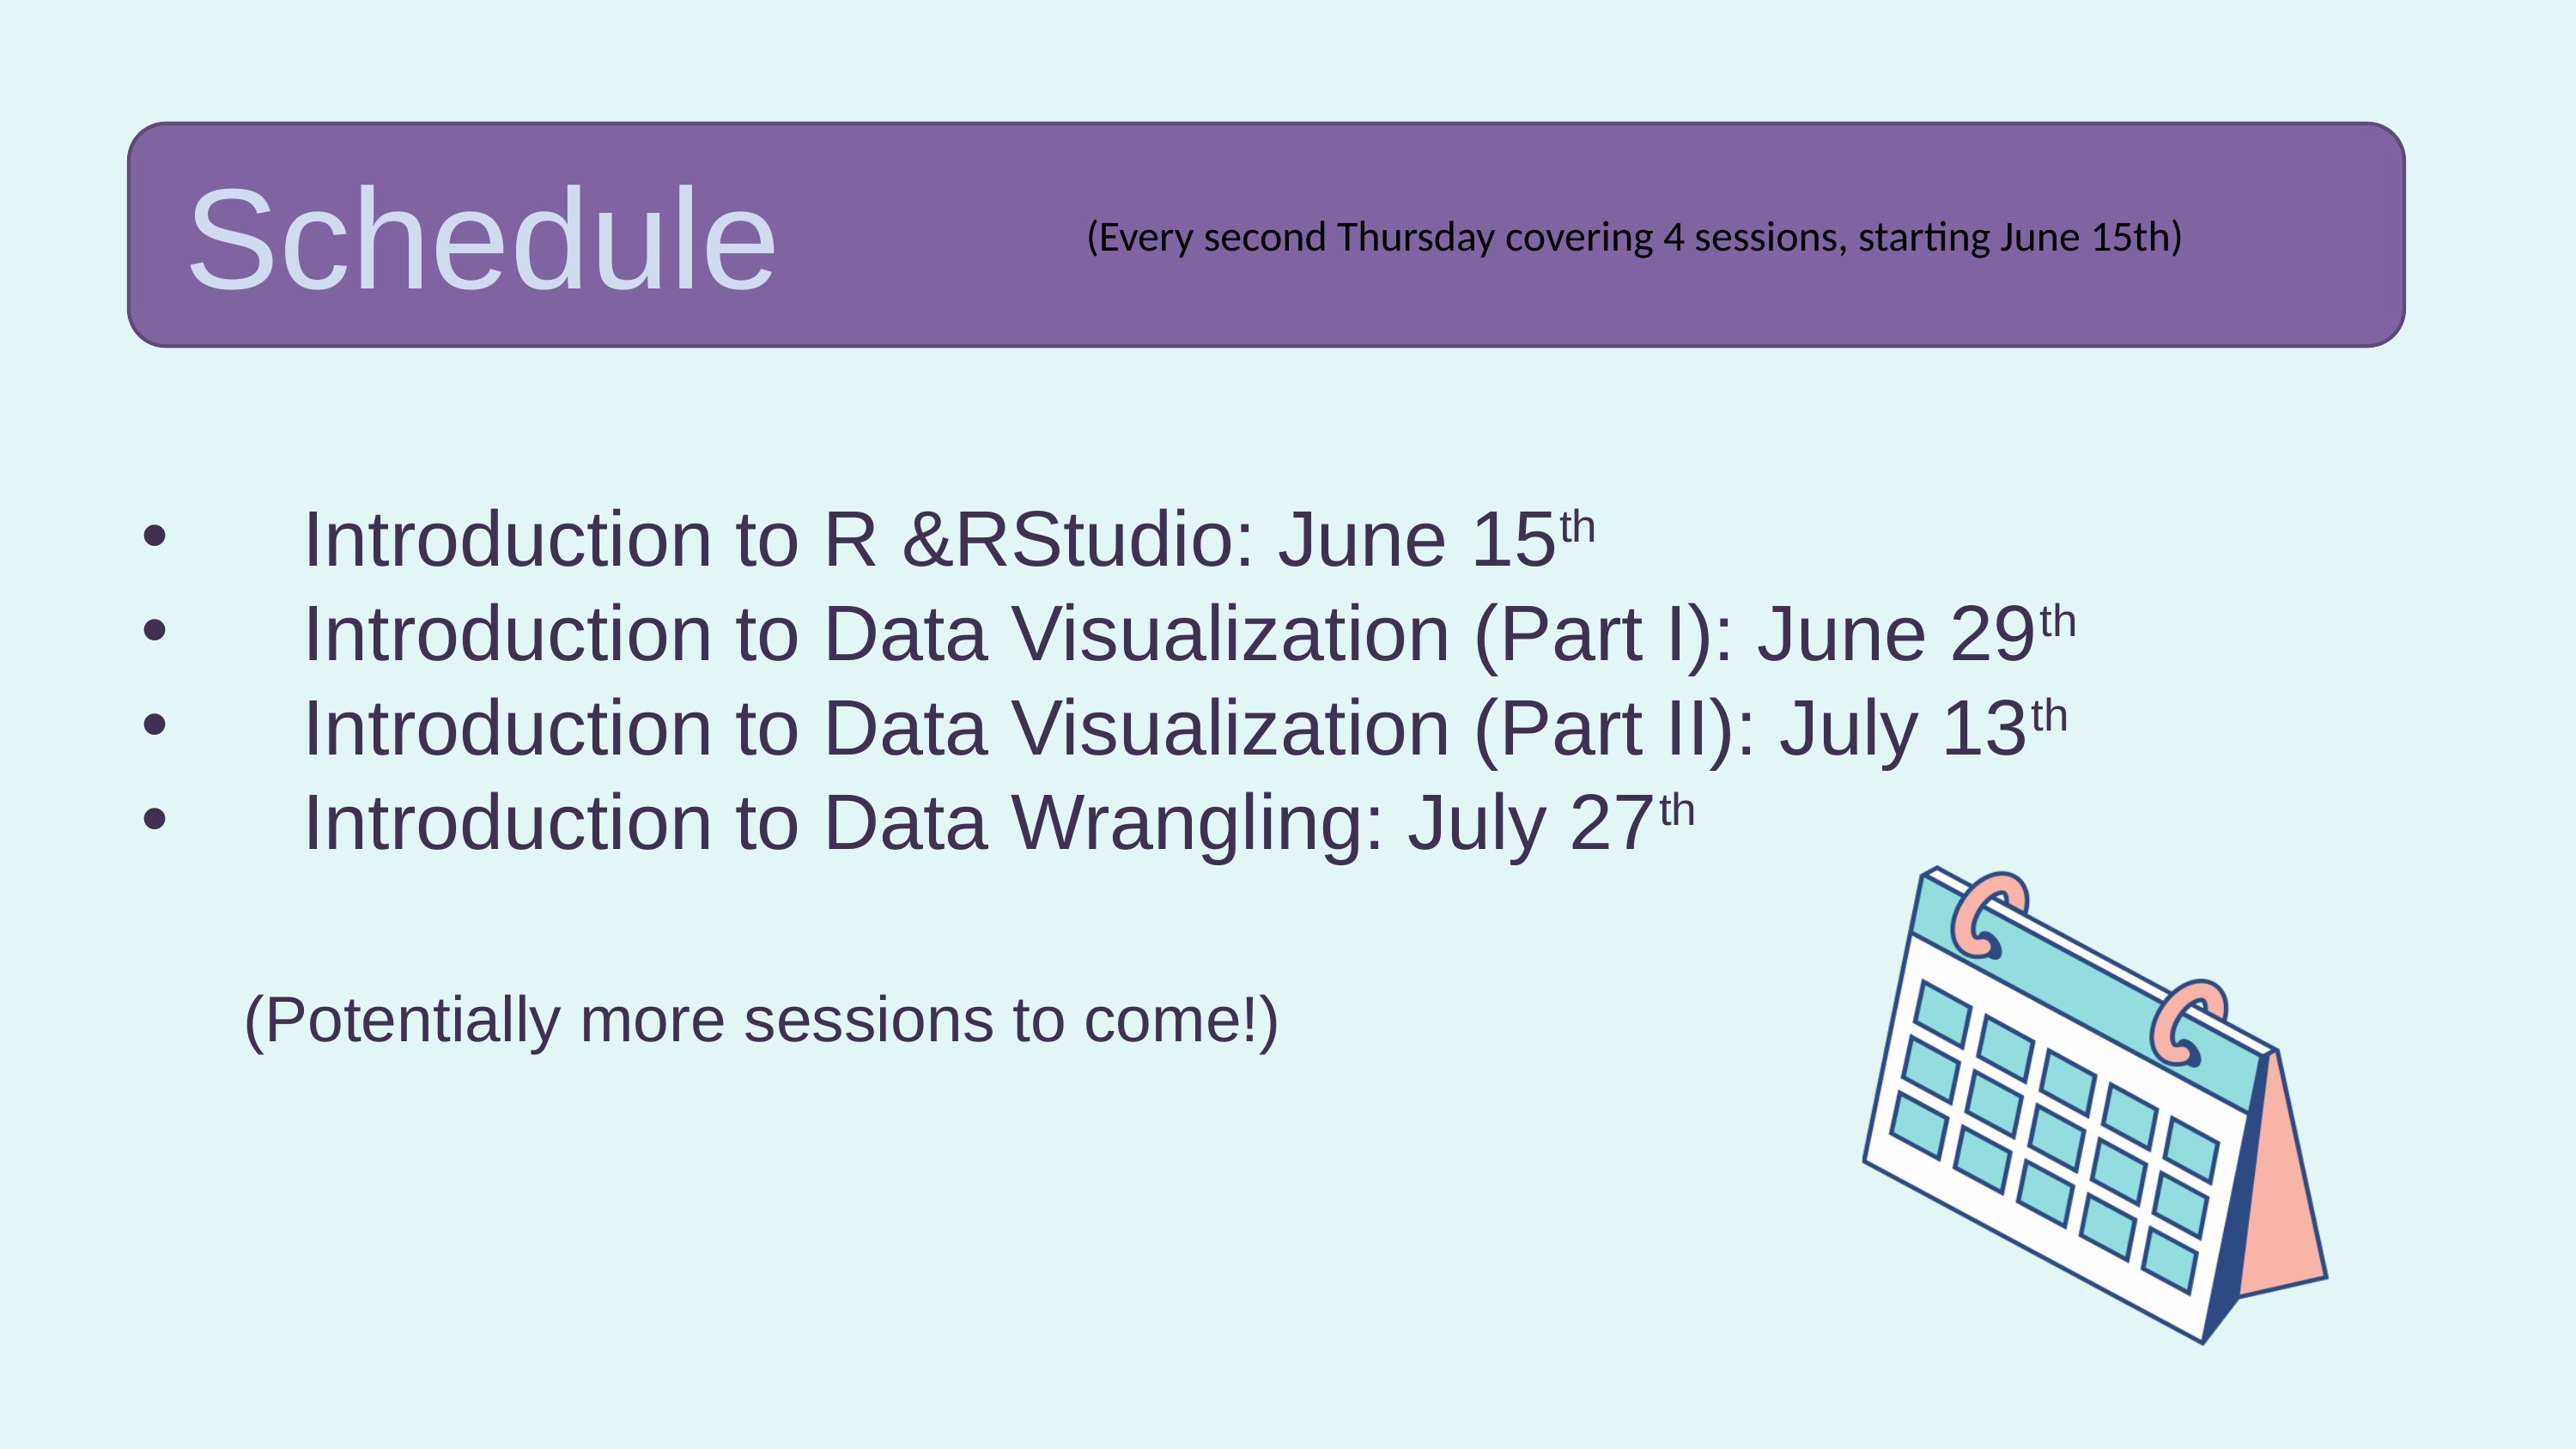

Schedule

(Every second Thursday covering 4 sessions, starting June 15th)

Introduction to R &RStudio: June 15th
Introduction to Data Visualization (Part I): June 29th
Introduction to Data Visualization (Part II): July 13th
Introduction to Data Wrangling: July 27th

(Potentially more sessions to come!)